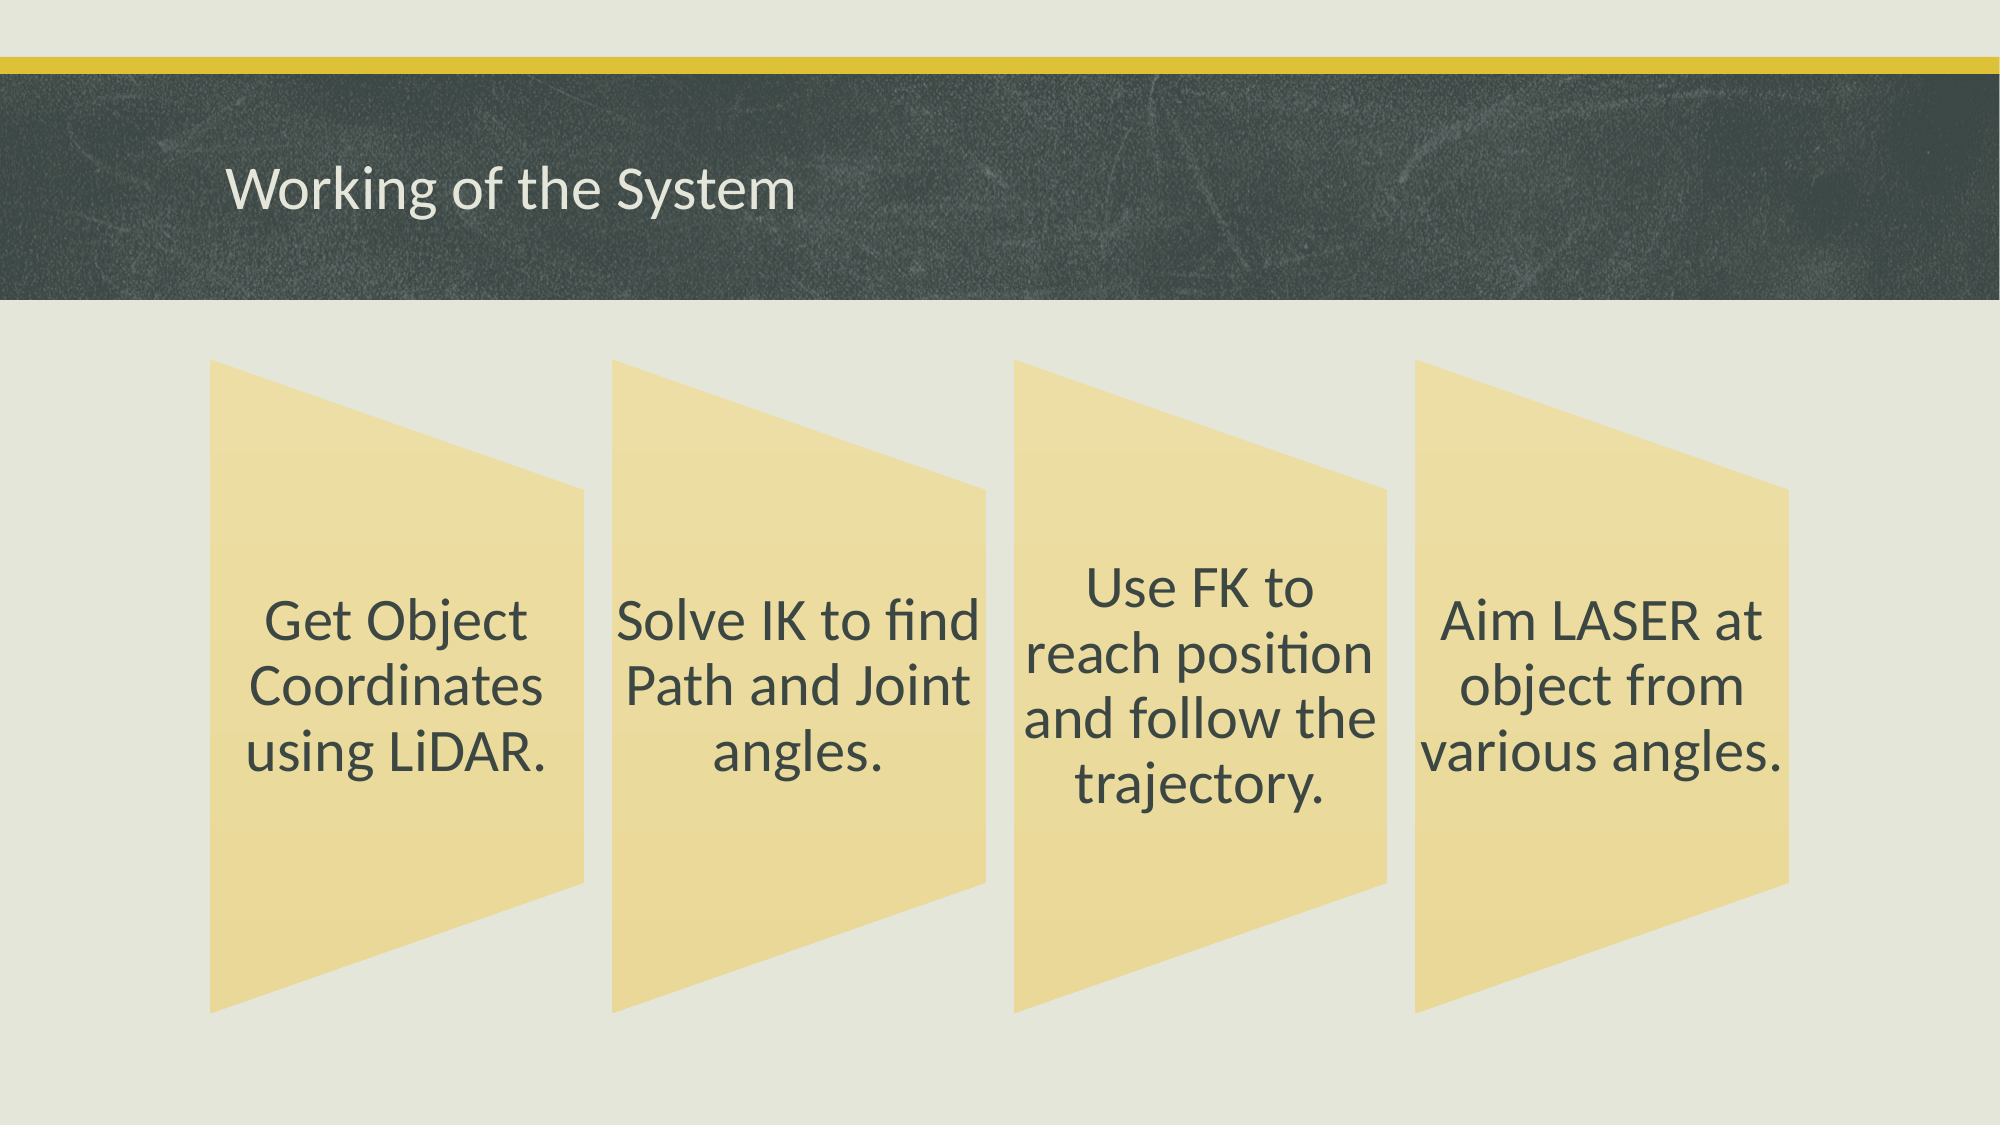

# Working of the System
Get Object Coordinates using LiDAR.
Solve IK to find Path and Joint angles.
Use FK to reach position and follow the trajectory.
Aim LASER at object from various angles.